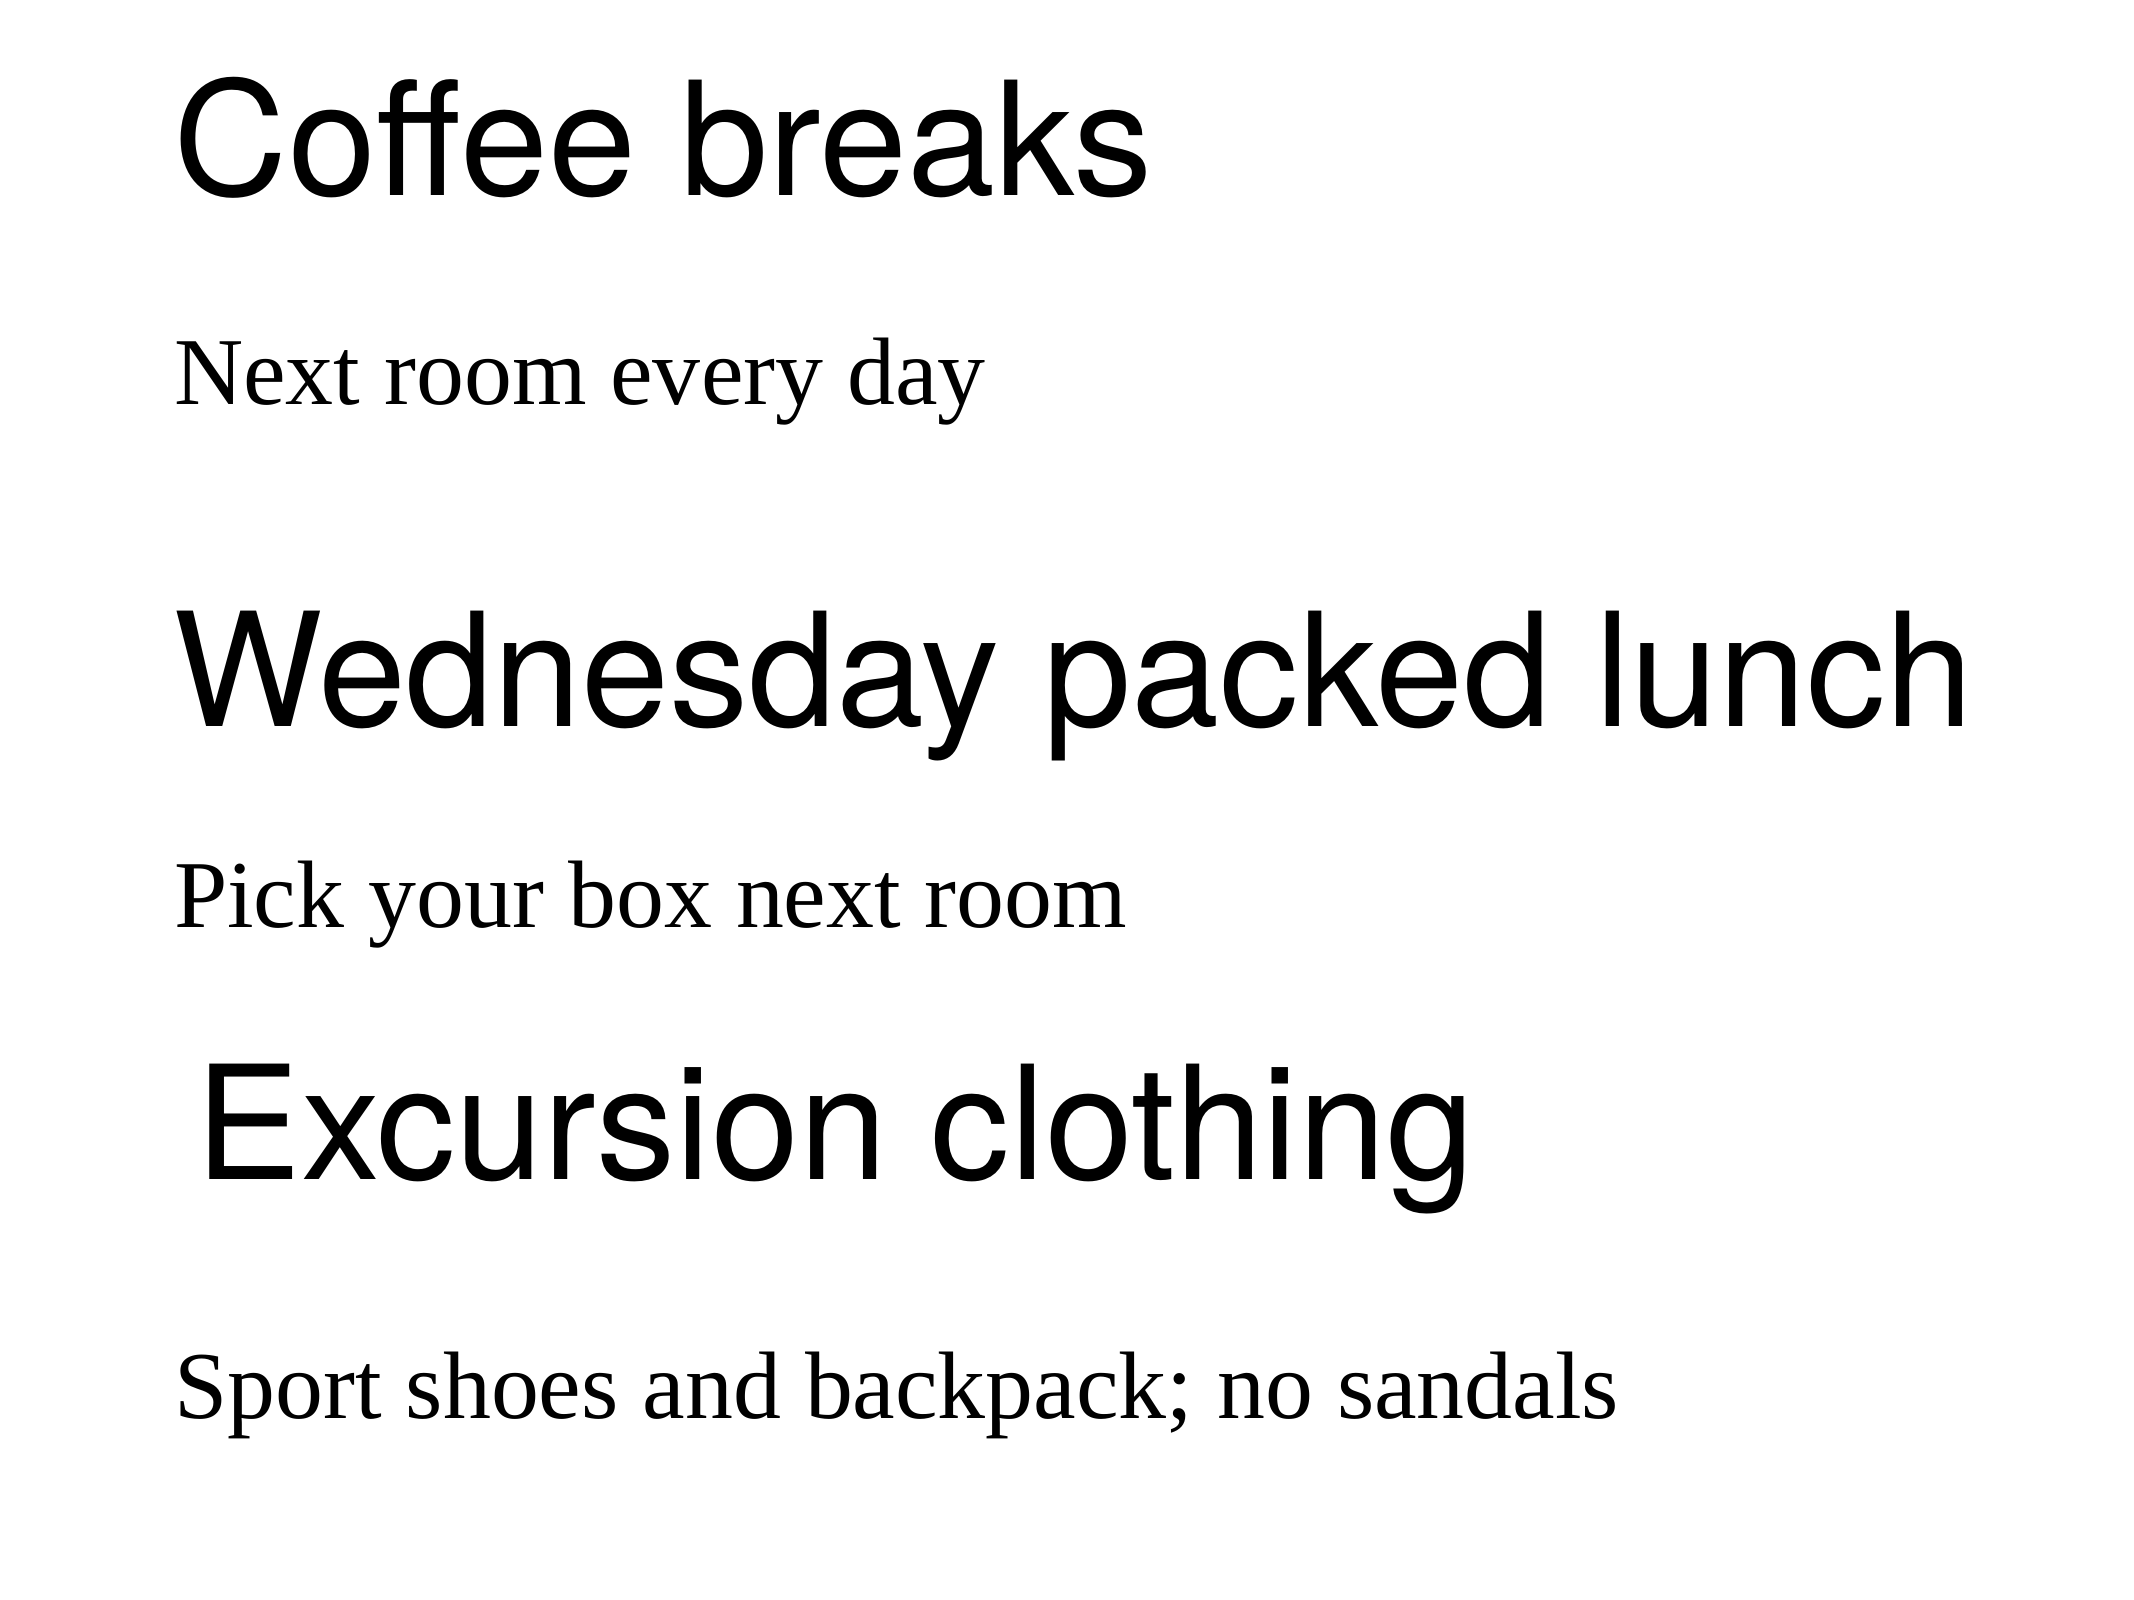

Coffee breaks
Next room every day
Wednesday packed lunch
Pick your box next room
Excursion clothing
Sport shoes and backpack; no sandals